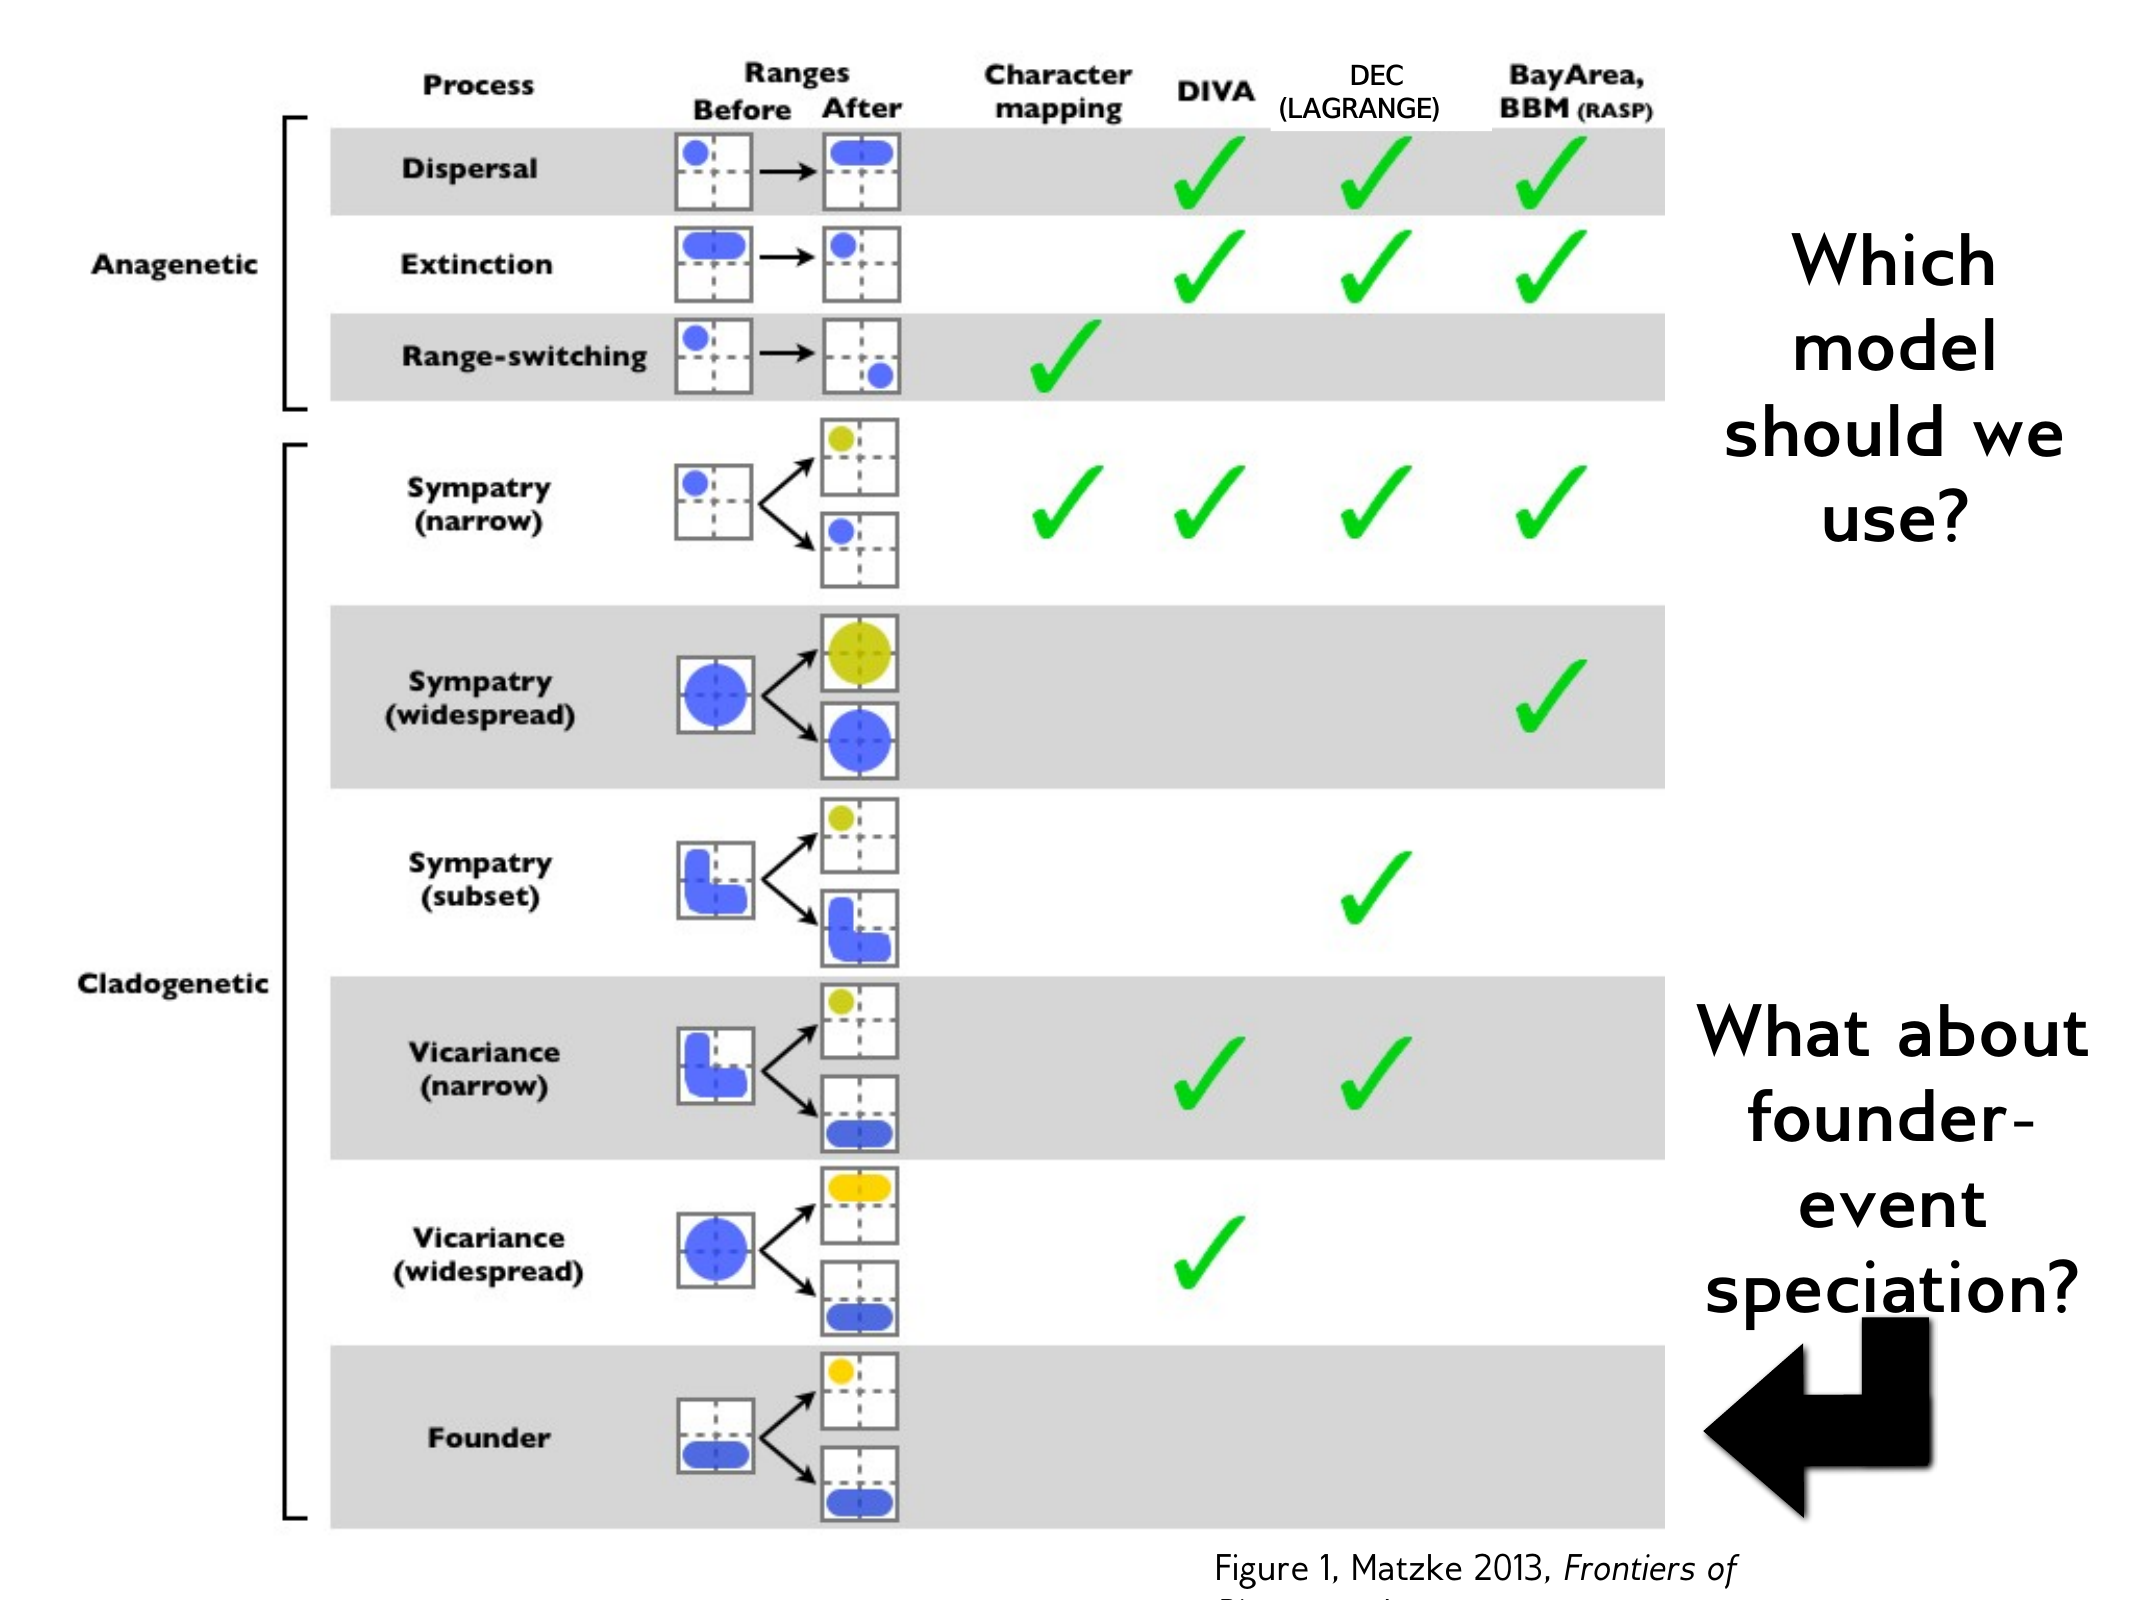

DEC (LAGRANGE)
Which model should we use?
What about founder- event speciation?

Figure 1, Matzke 2013, Frontiers of Biogeography